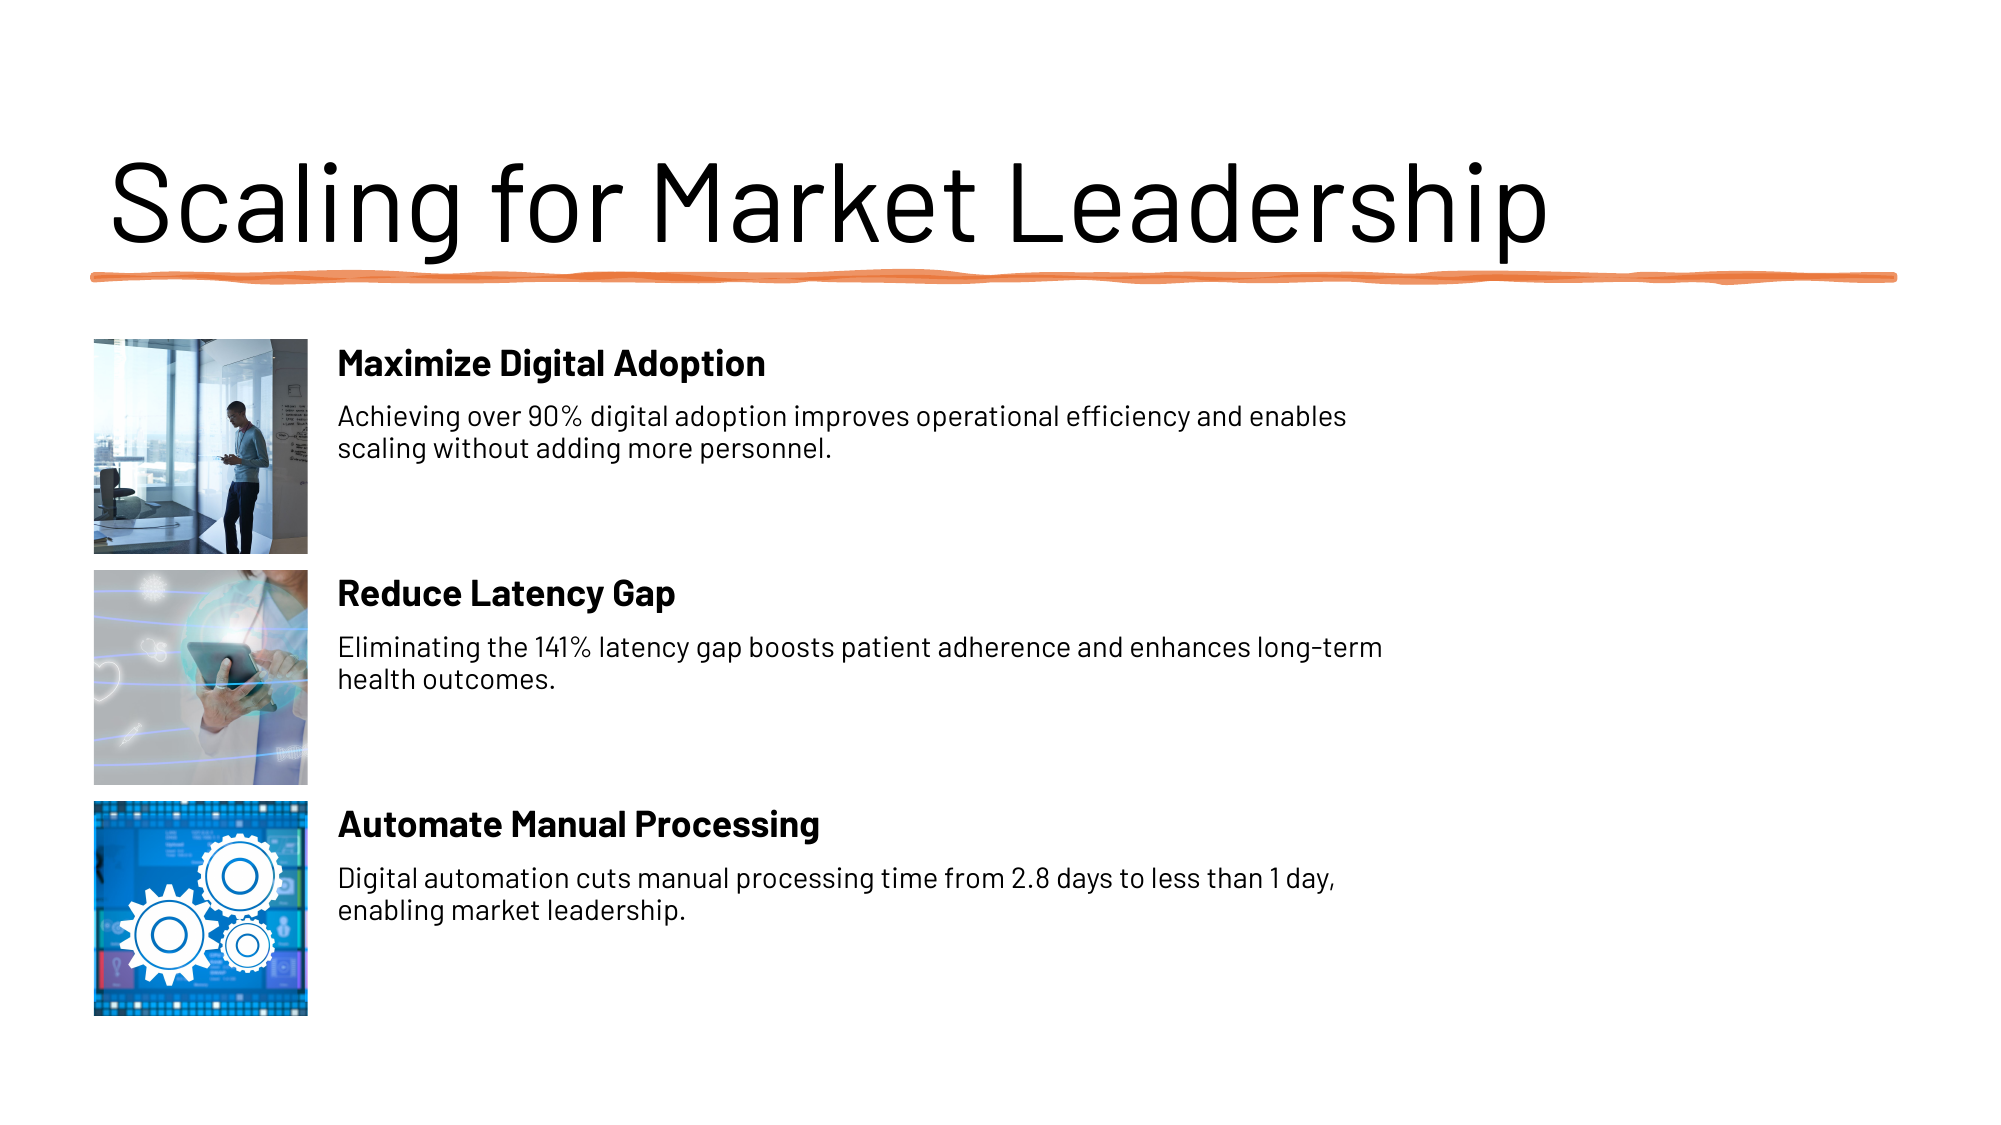

# Scaling for Market Leadership

Maximize Digital Adoption
Achieving over 90% digital adoption improves operational efficiency and enables scaling without adding more personnel.
Reduce Latency Gap
Eliminating the 141% latency gap boosts patient adherence and enhances long-term health outcomes.
Automate Manual Processing
Digital automation cuts manual processing time from 2.8 days to less than 1 day, enabling market leadership.